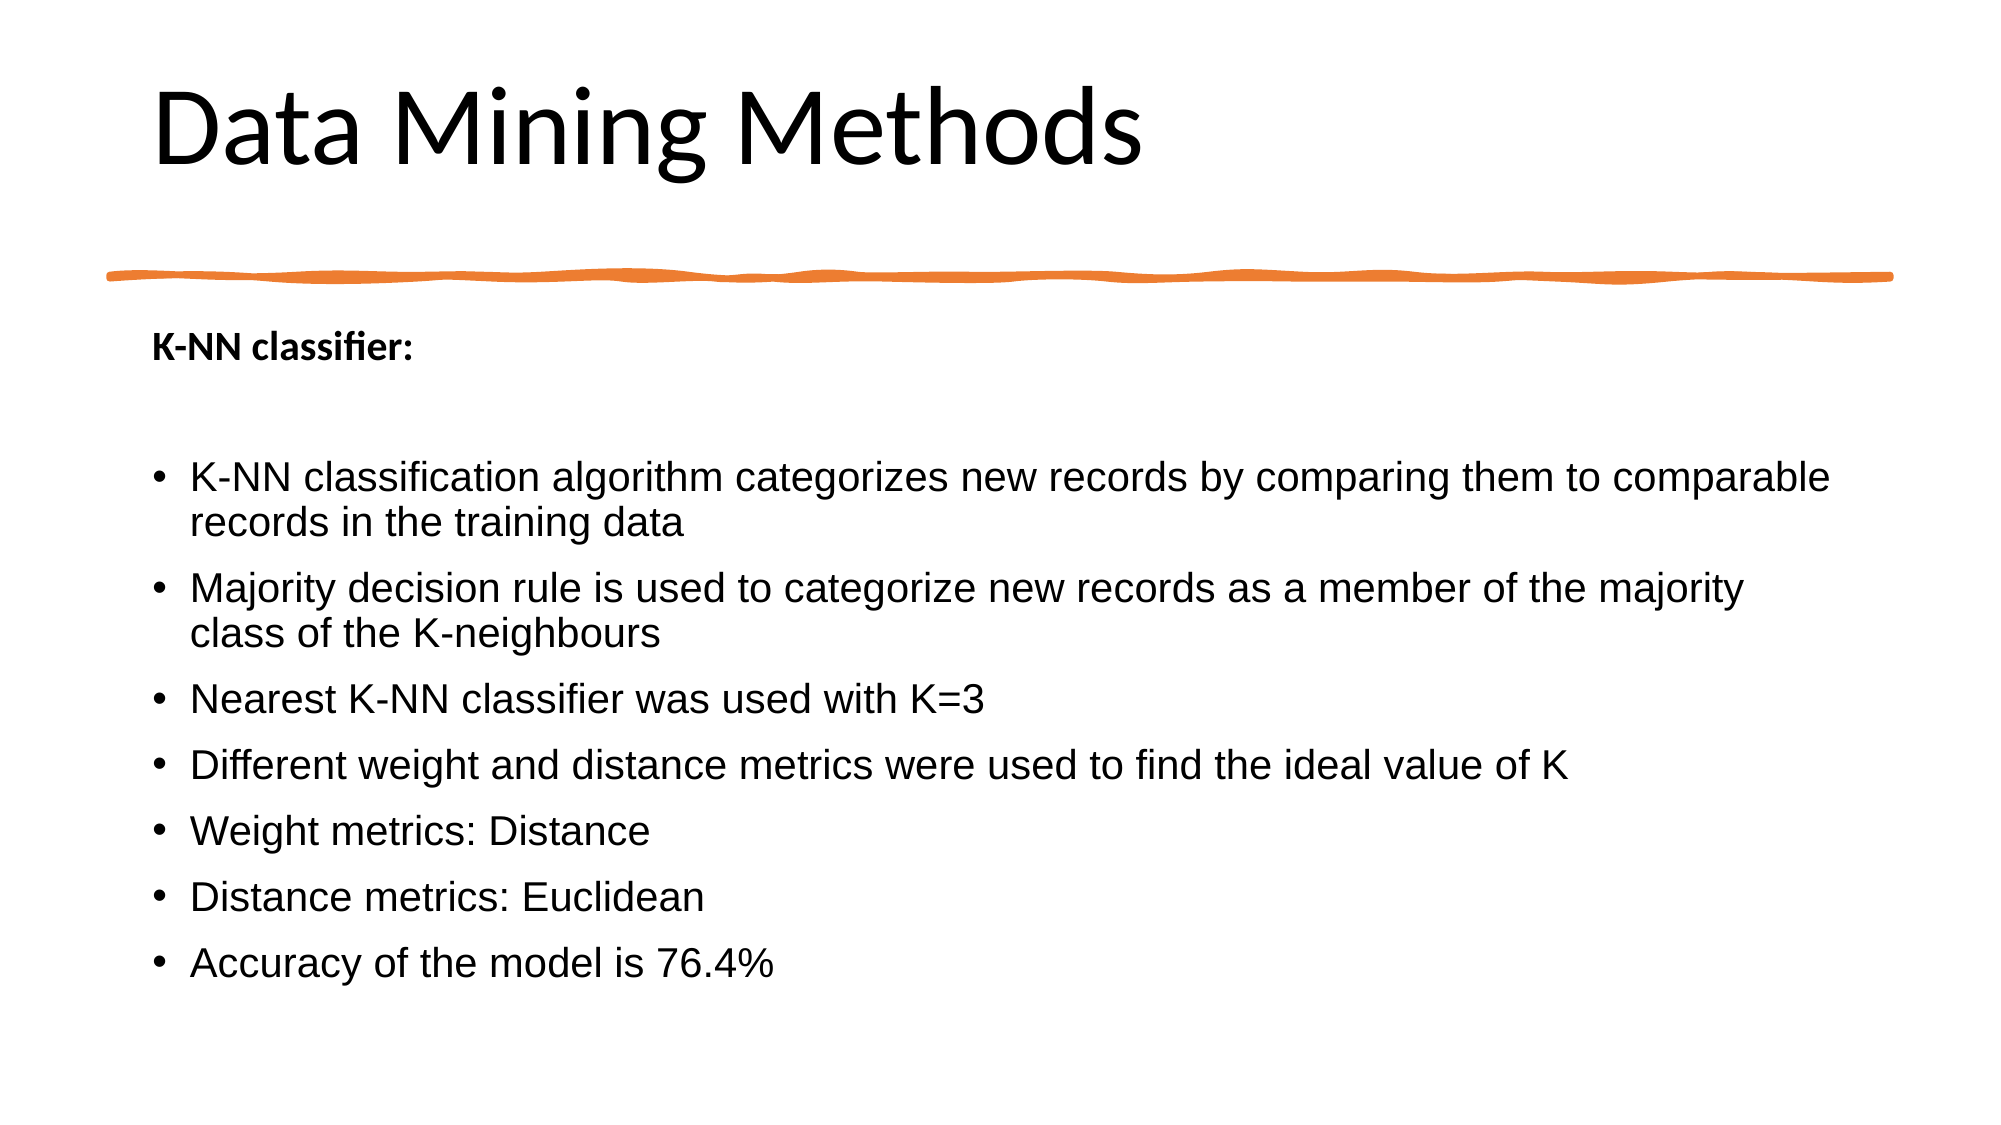

# Data Mining Methods

K-NN classifier:

K-NN classification algorithm categorizes new records by comparing them to comparable records in the training data
Majority decision rule is used to categorize new records as a member of the majority class of the K-neighbours
Nearest K-NN classifier was used with K=3
Different weight and distance metrics were used to find the ideal value of K
Weight metrics: Distance
Distance metrics: Euclidean
Accuracy of the model is 76.4%